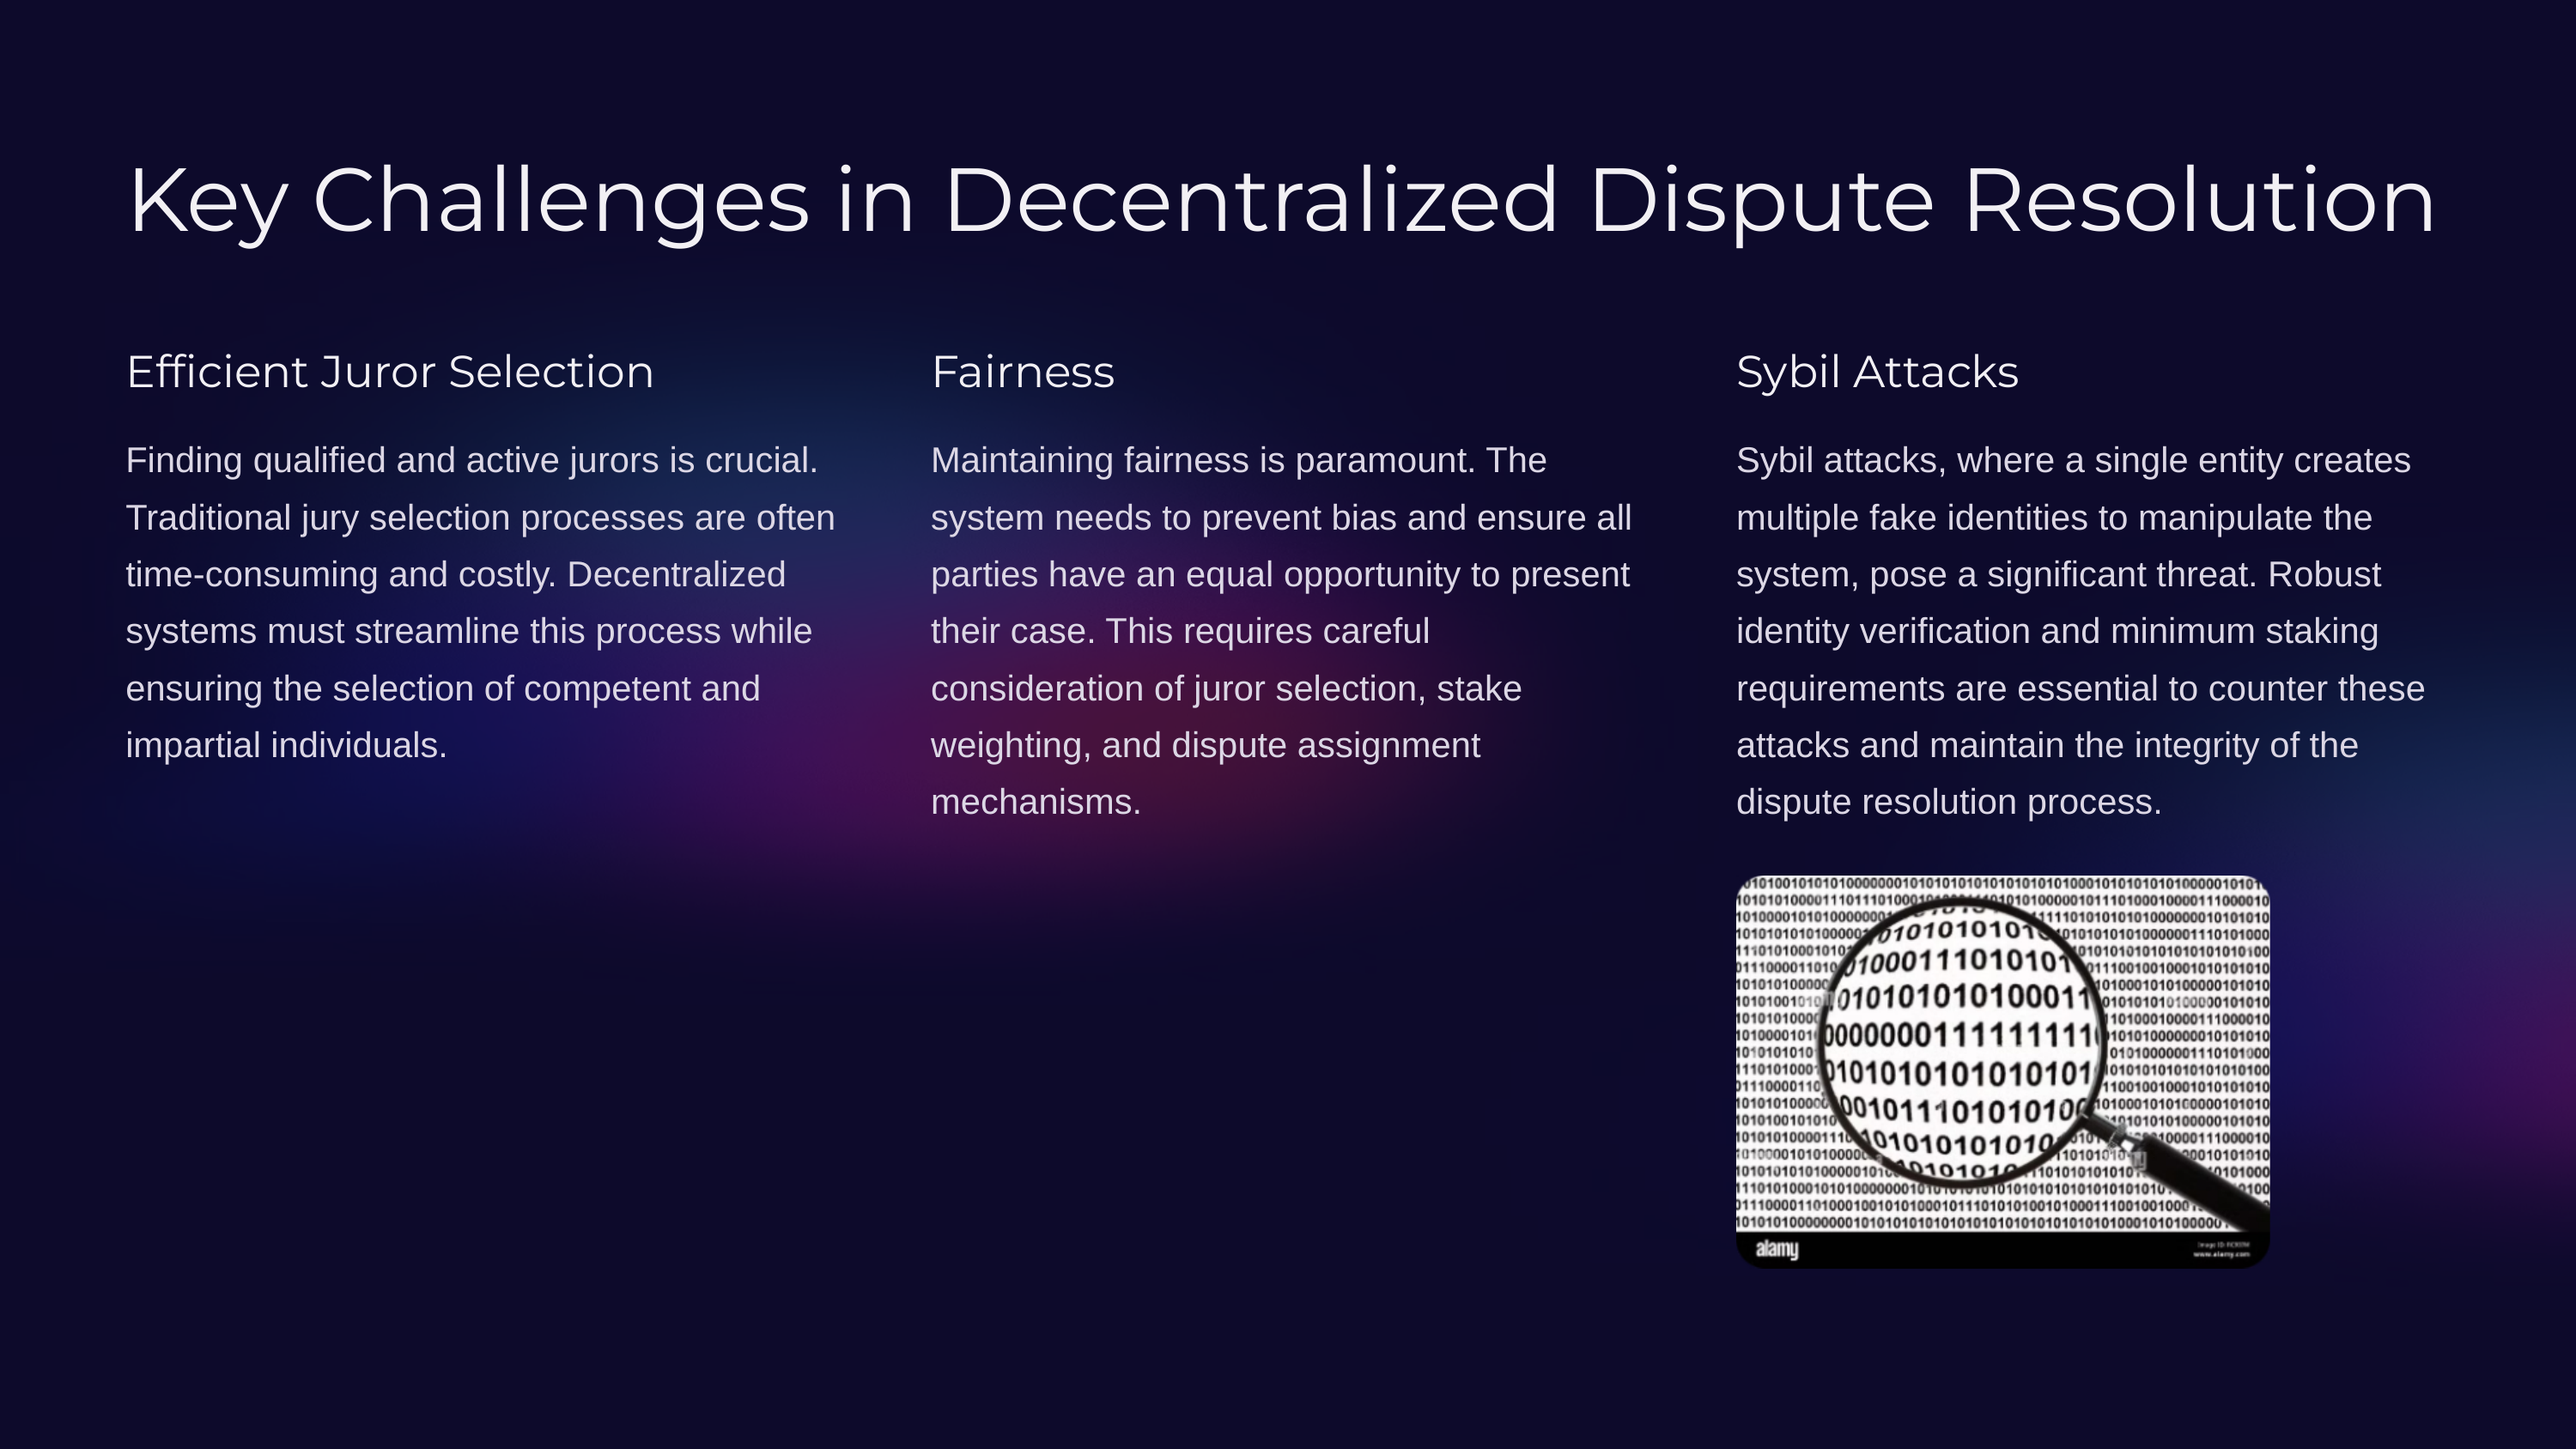

Key Challenges in Decentralized Dispute Resolution
Efficient Juror Selection
Fairness
Sybil Attacks
Finding qualified and active jurors is crucial. Traditional jury selection processes are often time-consuming and costly. Decentralized systems must streamline this process while ensuring the selection of competent and impartial individuals.
Maintaining fairness is paramount. The system needs to prevent bias and ensure all parties have an equal opportunity to present their case. This requires careful consideration of juror selection, stake weighting, and dispute assignment mechanisms.
Sybil attacks, where a single entity creates multiple fake identities to manipulate the system, pose a significant threat. Robust identity verification and minimum staking requirements are essential to counter these attacks and maintain the integrity of the dispute resolution process.